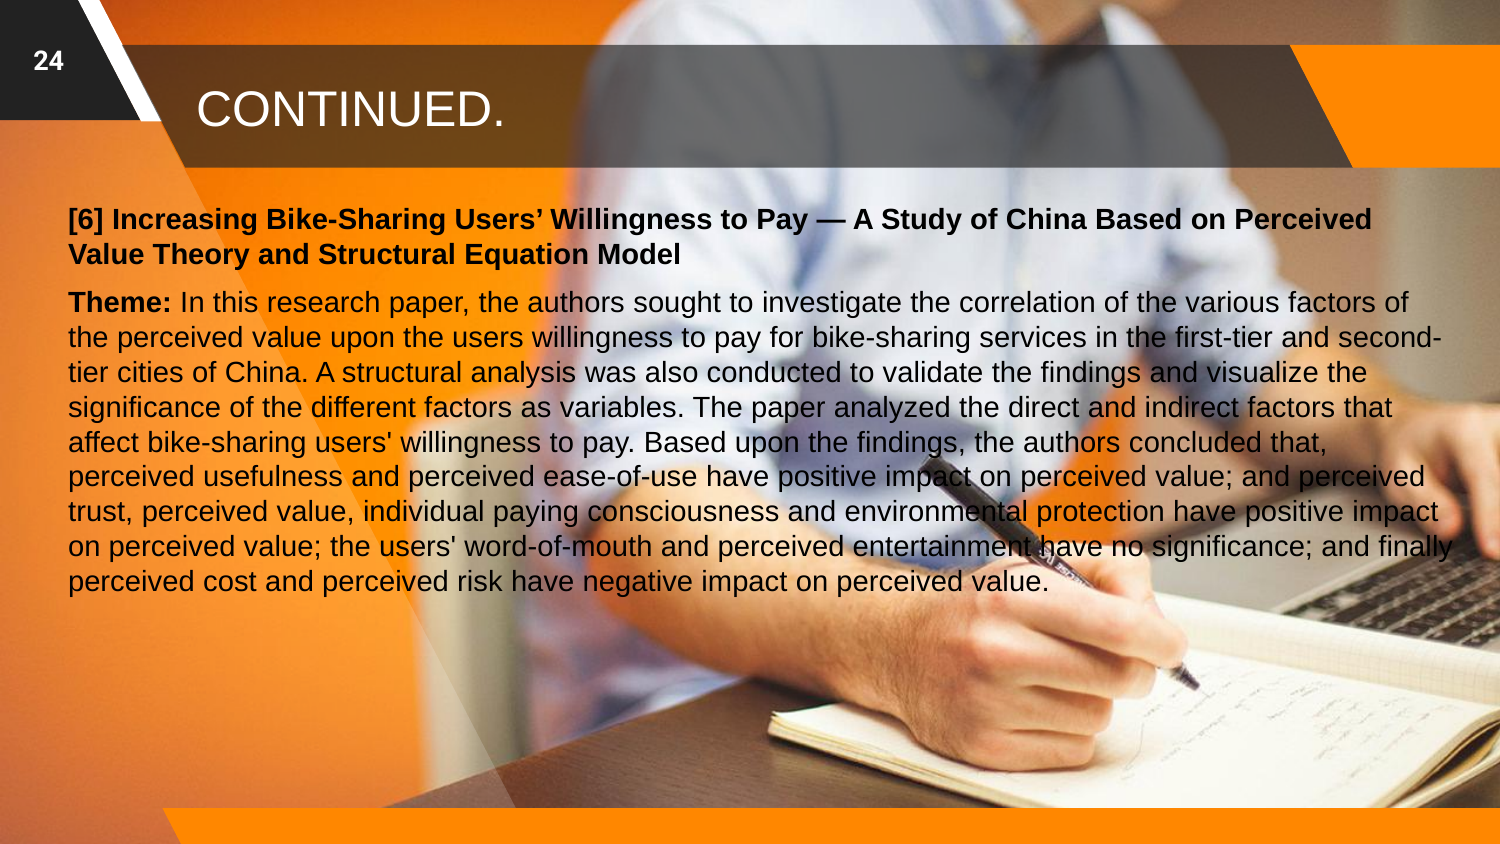

24
# CONTINUED.
[6] Increasing Bike-Sharing Users’ Willingness to Pay — A Study of China Based on Perceived Value Theory and Structural Equation Model
Theme: In this research paper, the authors sought to investigate the correlation of the various factors of the perceived value upon the users willingness to pay for bike-sharing services in the first-tier and second-tier cities of China. A structural analysis was also conducted to validate the findings and visualize the significance of the different factors as variables. The paper analyzed the direct and indirect factors that affect bike-sharing users' willingness to pay. Based upon the findings, the authors concluded that, perceived usefulness and perceived ease-of-use have positive impact on perceived value; and perceived trust, perceived value, individual paying consciousness and environmental protection have positive impact on perceived value; the users' word-of-mouth and perceived entertainment have no significance; and finally perceived cost and perceived risk have negative impact on perceived value.